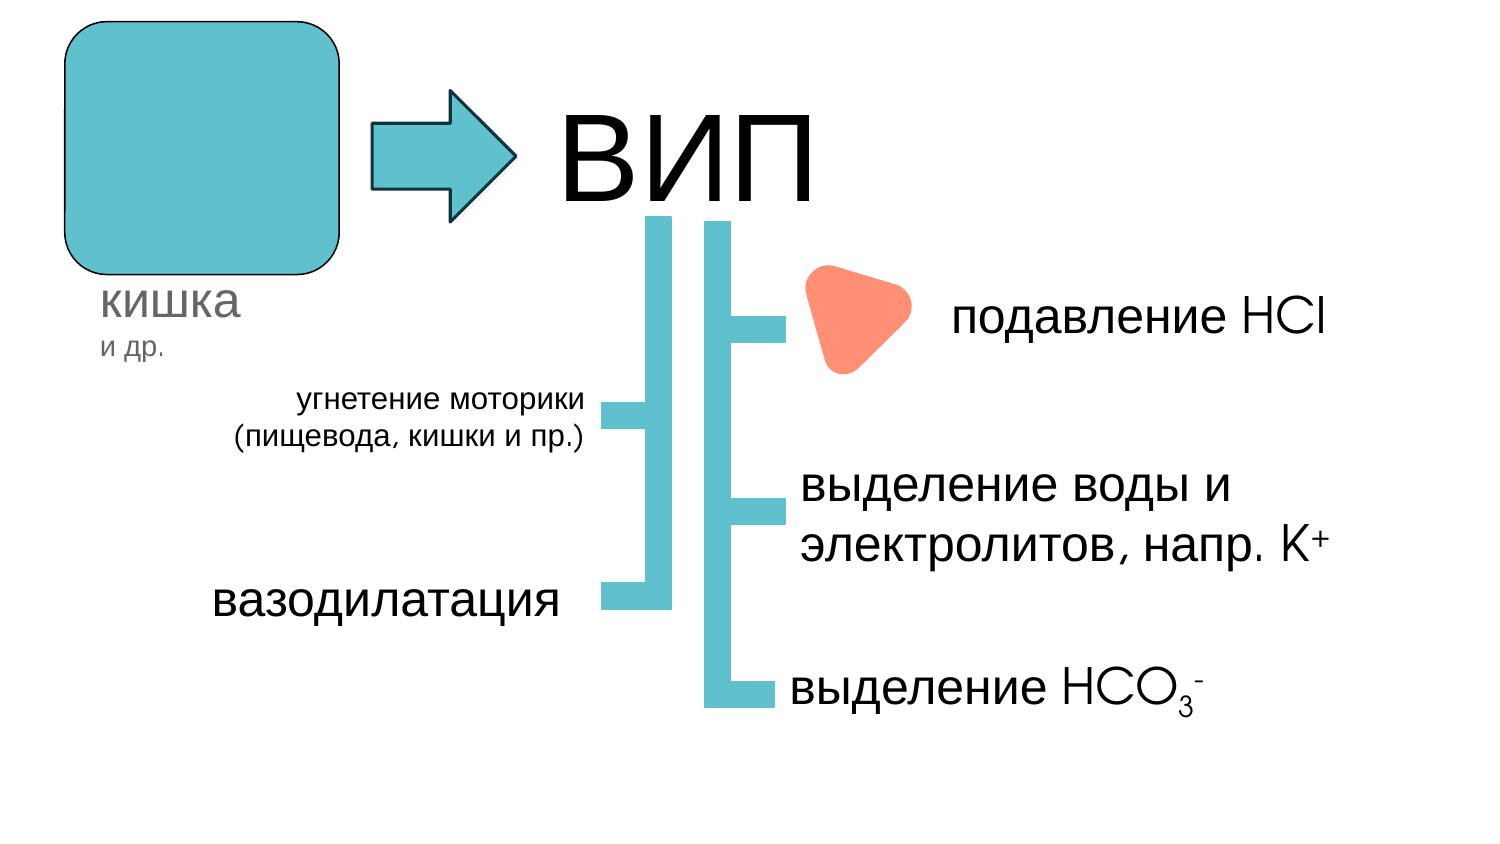

# ВИП

подавление HCl

кишка
и др.

угнетение моторики (пищевода, кишки и пр.)

выделение воды и электролитов, напр. K+

вазодилатация

выделение HCO3-